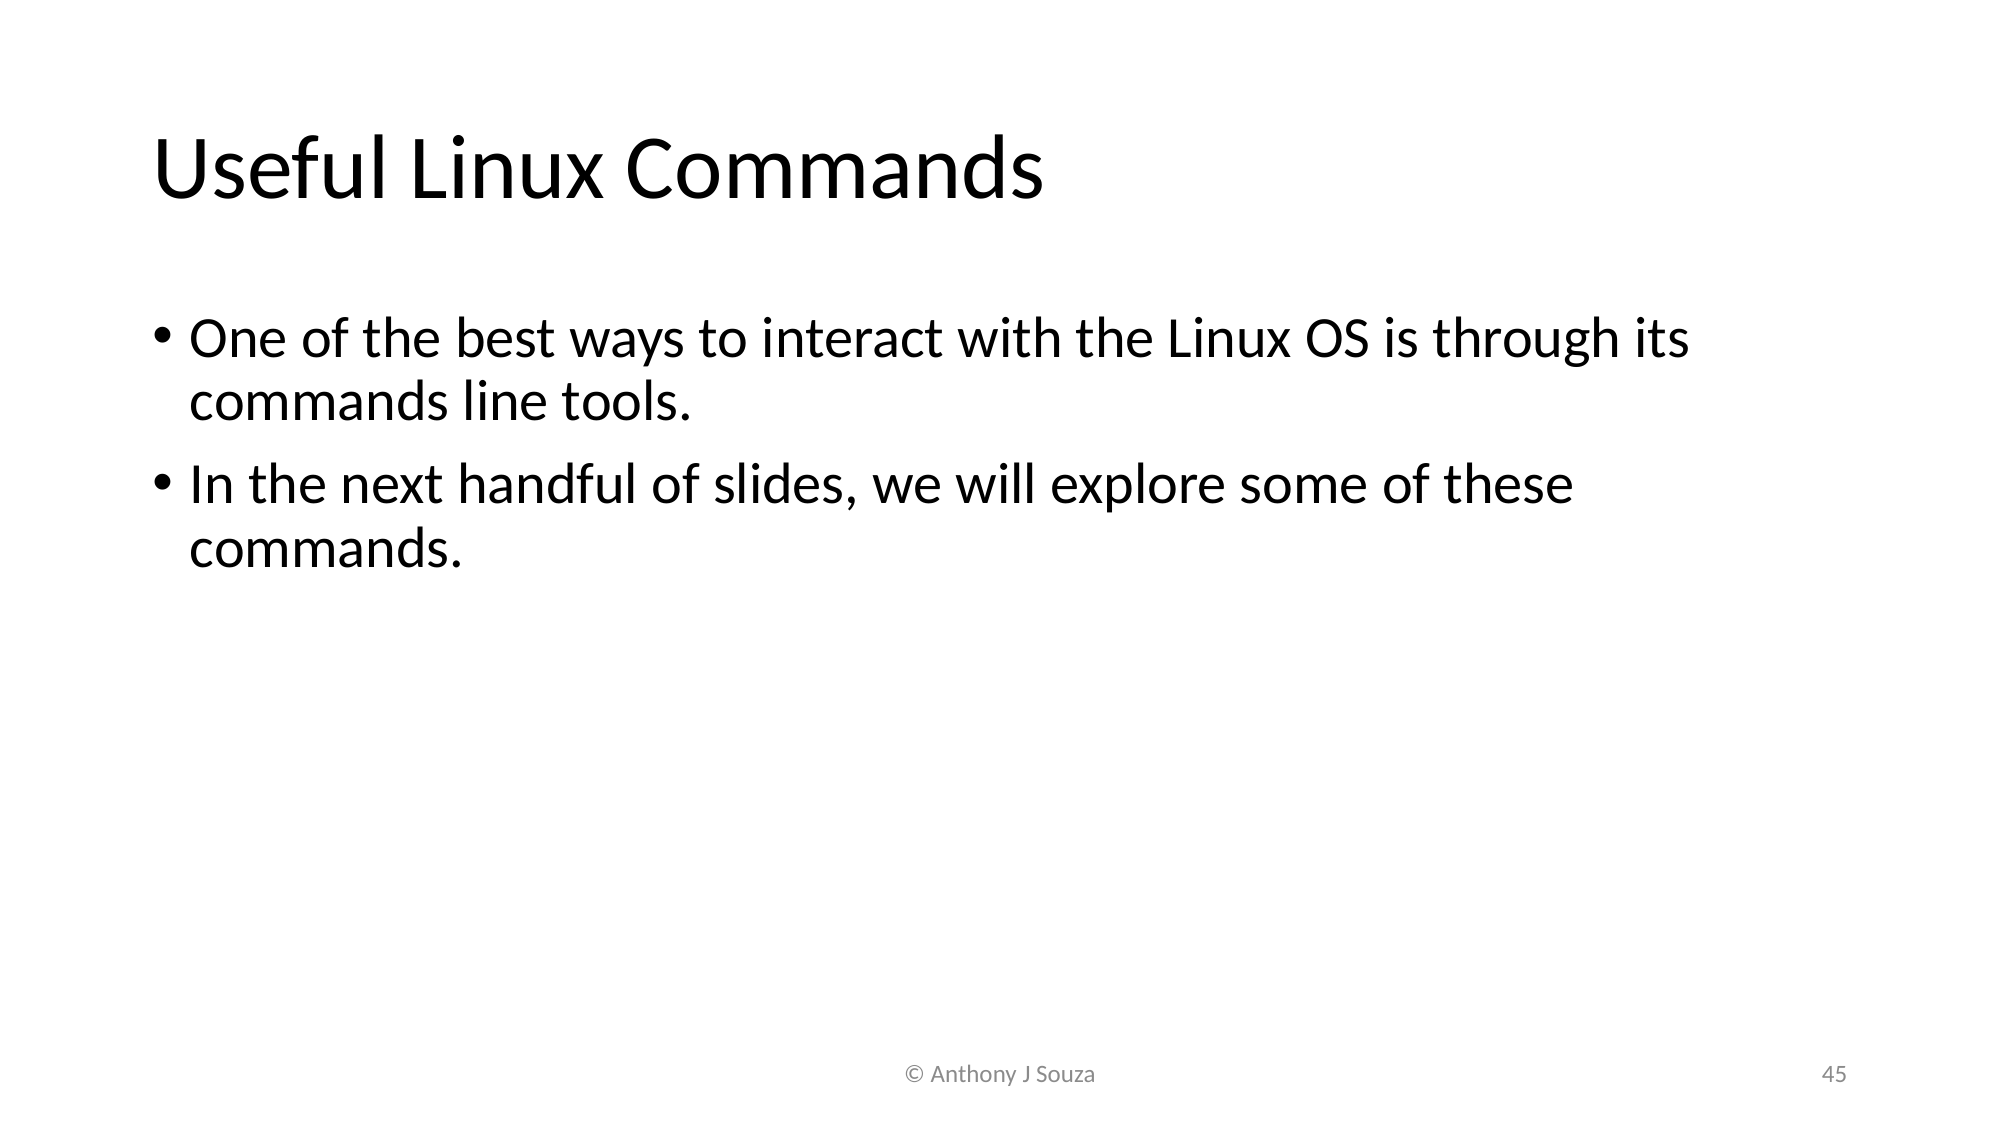

# Useful Linux Commands
One of the best ways to interact with the Linux OS is through its commands line tools.
In the next handful of slides, we will explore some of these commands.
© Anthony J Souza
45